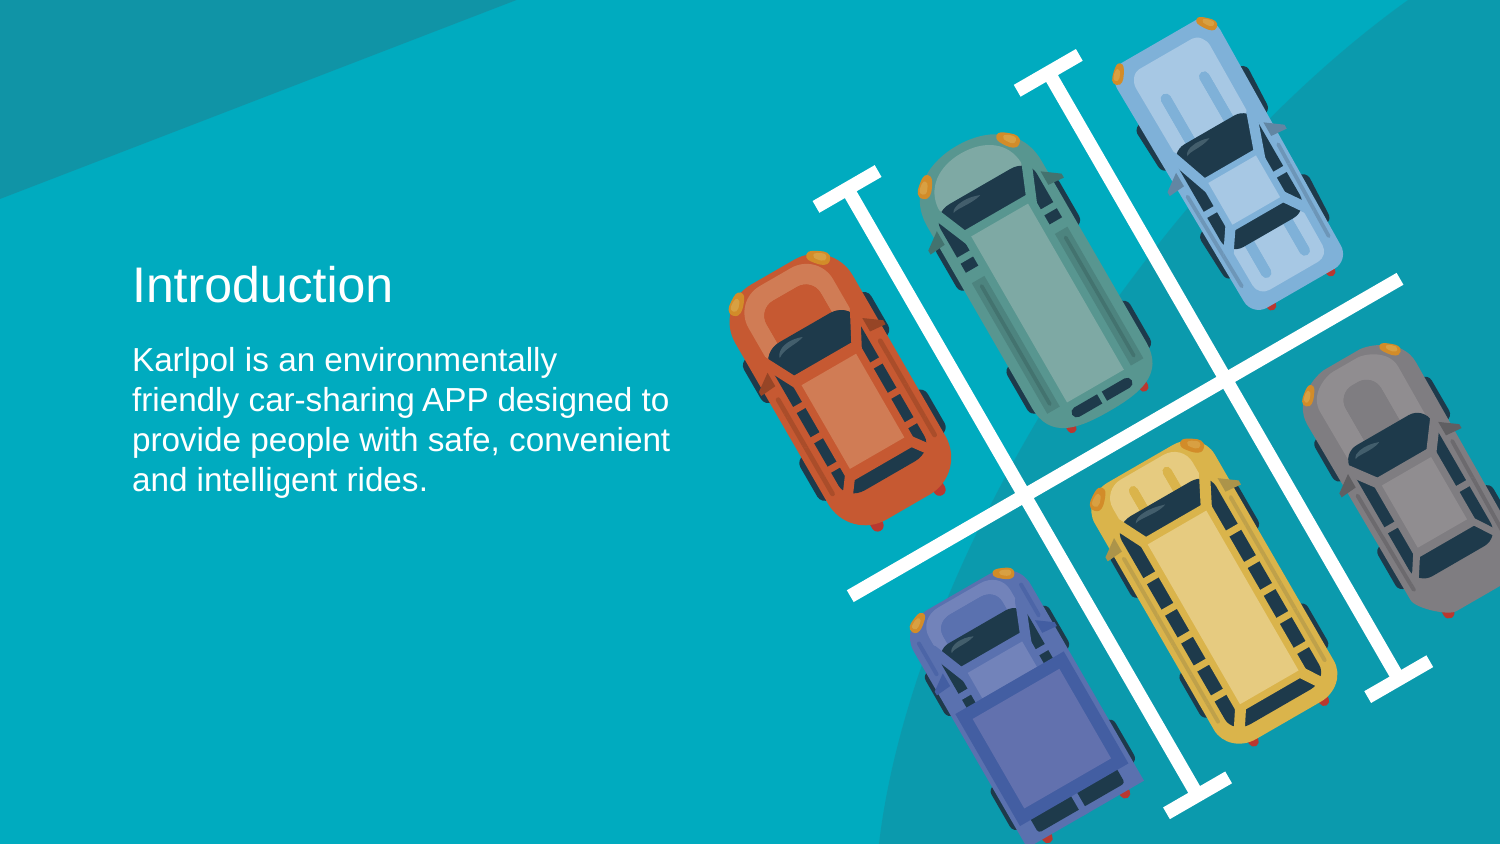

# Introduction
Karlpol is an environmentally friendly car-sharing APP designed to provide people with safe, convenient and intelligent rides.